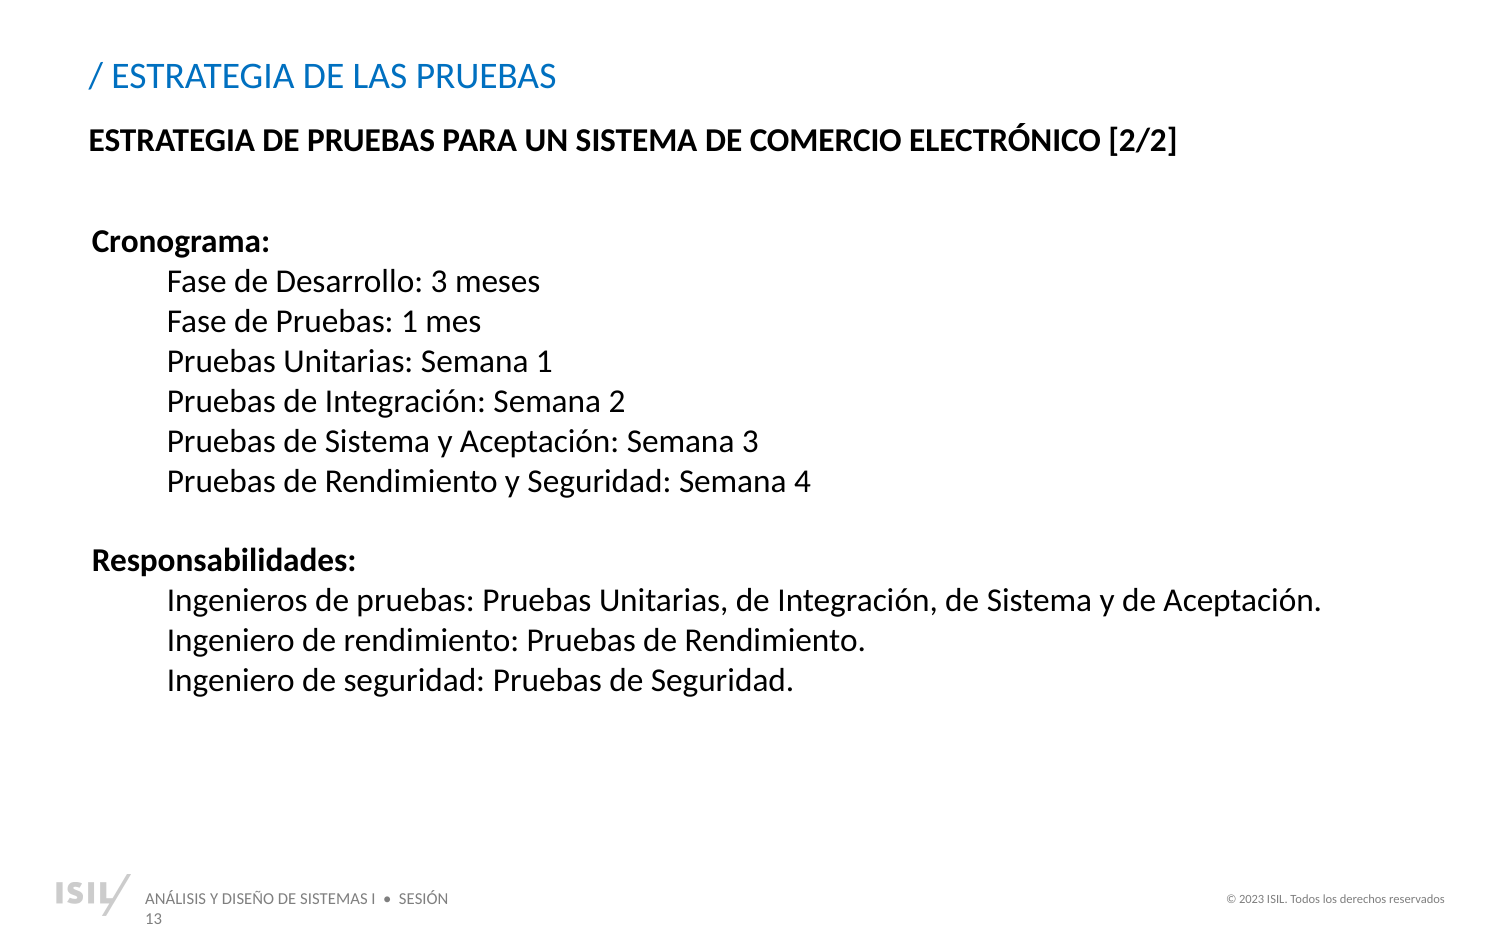

/ ESTRATEGIA DE LAS PRUEBAS
ESTRATEGIA DE PRUEBAS PARA UN SISTEMA DE COMERCIO ELECTRÓNICO [2/2]
Cronograma:
Fase de Desarrollo: 3 meses
Fase de Pruebas: 1 mes
Pruebas Unitarias: Semana 1
Pruebas de Integración: Semana 2
Pruebas de Sistema y Aceptación: Semana 3
Pruebas de Rendimiento y Seguridad: Semana 4

Responsabilidades:
Ingenieros de pruebas: Pruebas Unitarias, de Integración, de Sistema y de Aceptación.
Ingeniero de rendimiento: Pruebas de Rendimiento.
Ingeniero de seguridad: Pruebas de Seguridad.